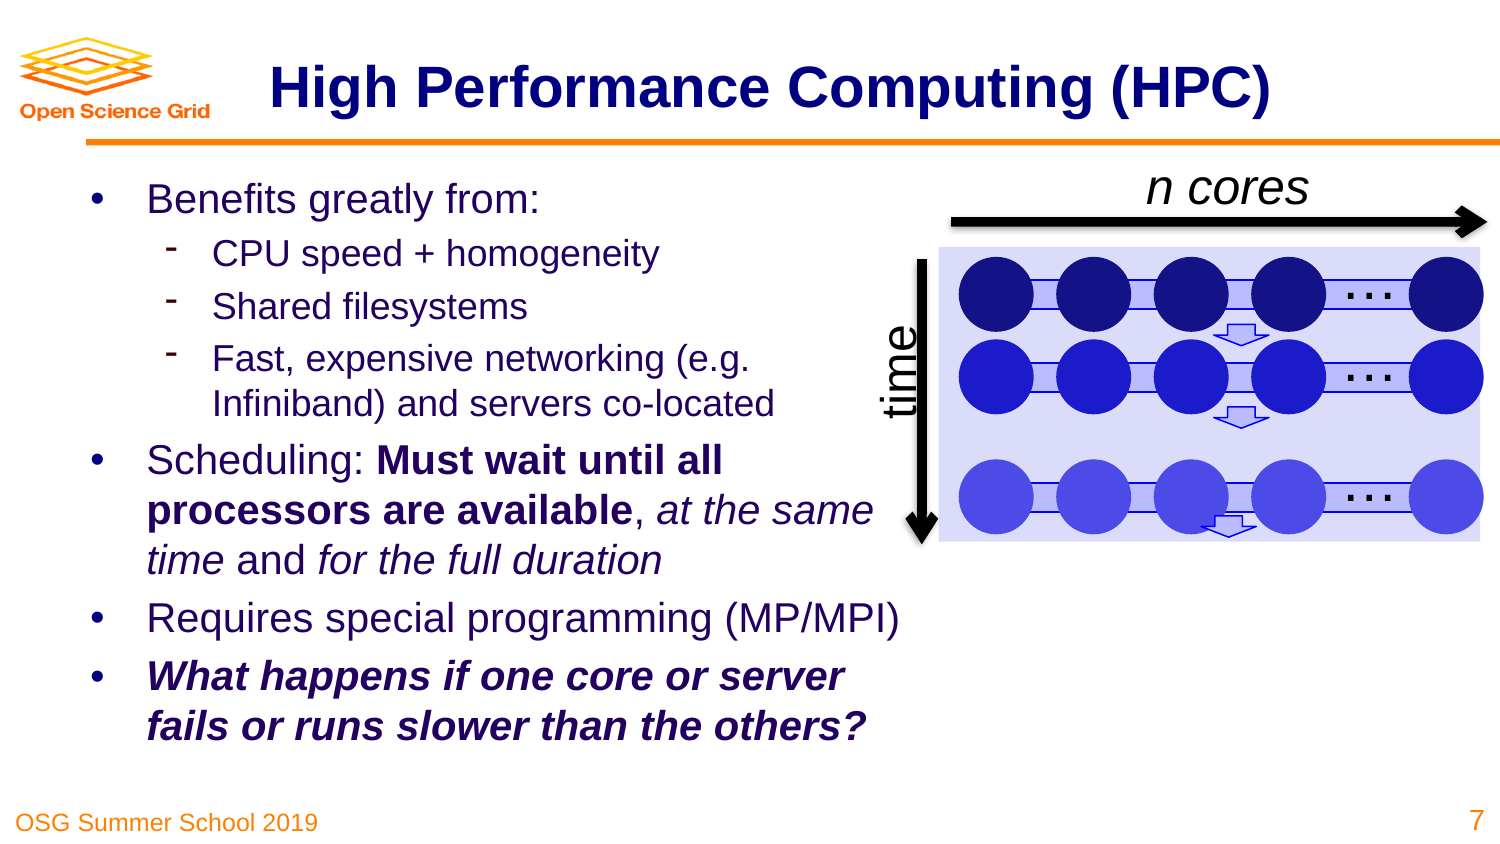

# High Performance Computing (HPC)
n cores
…

…

time

…

Benefits greatly from:
CPU speed + homogeneity
Shared filesystems
Fast, expensive networking (e.g. Infiniband) and servers co-located
Scheduling: Must wait until all processors are available, at the same time and for the full duration
Requires special programming (MP/MPI)
What happens if one core or server fails or runs slower than the others?

7